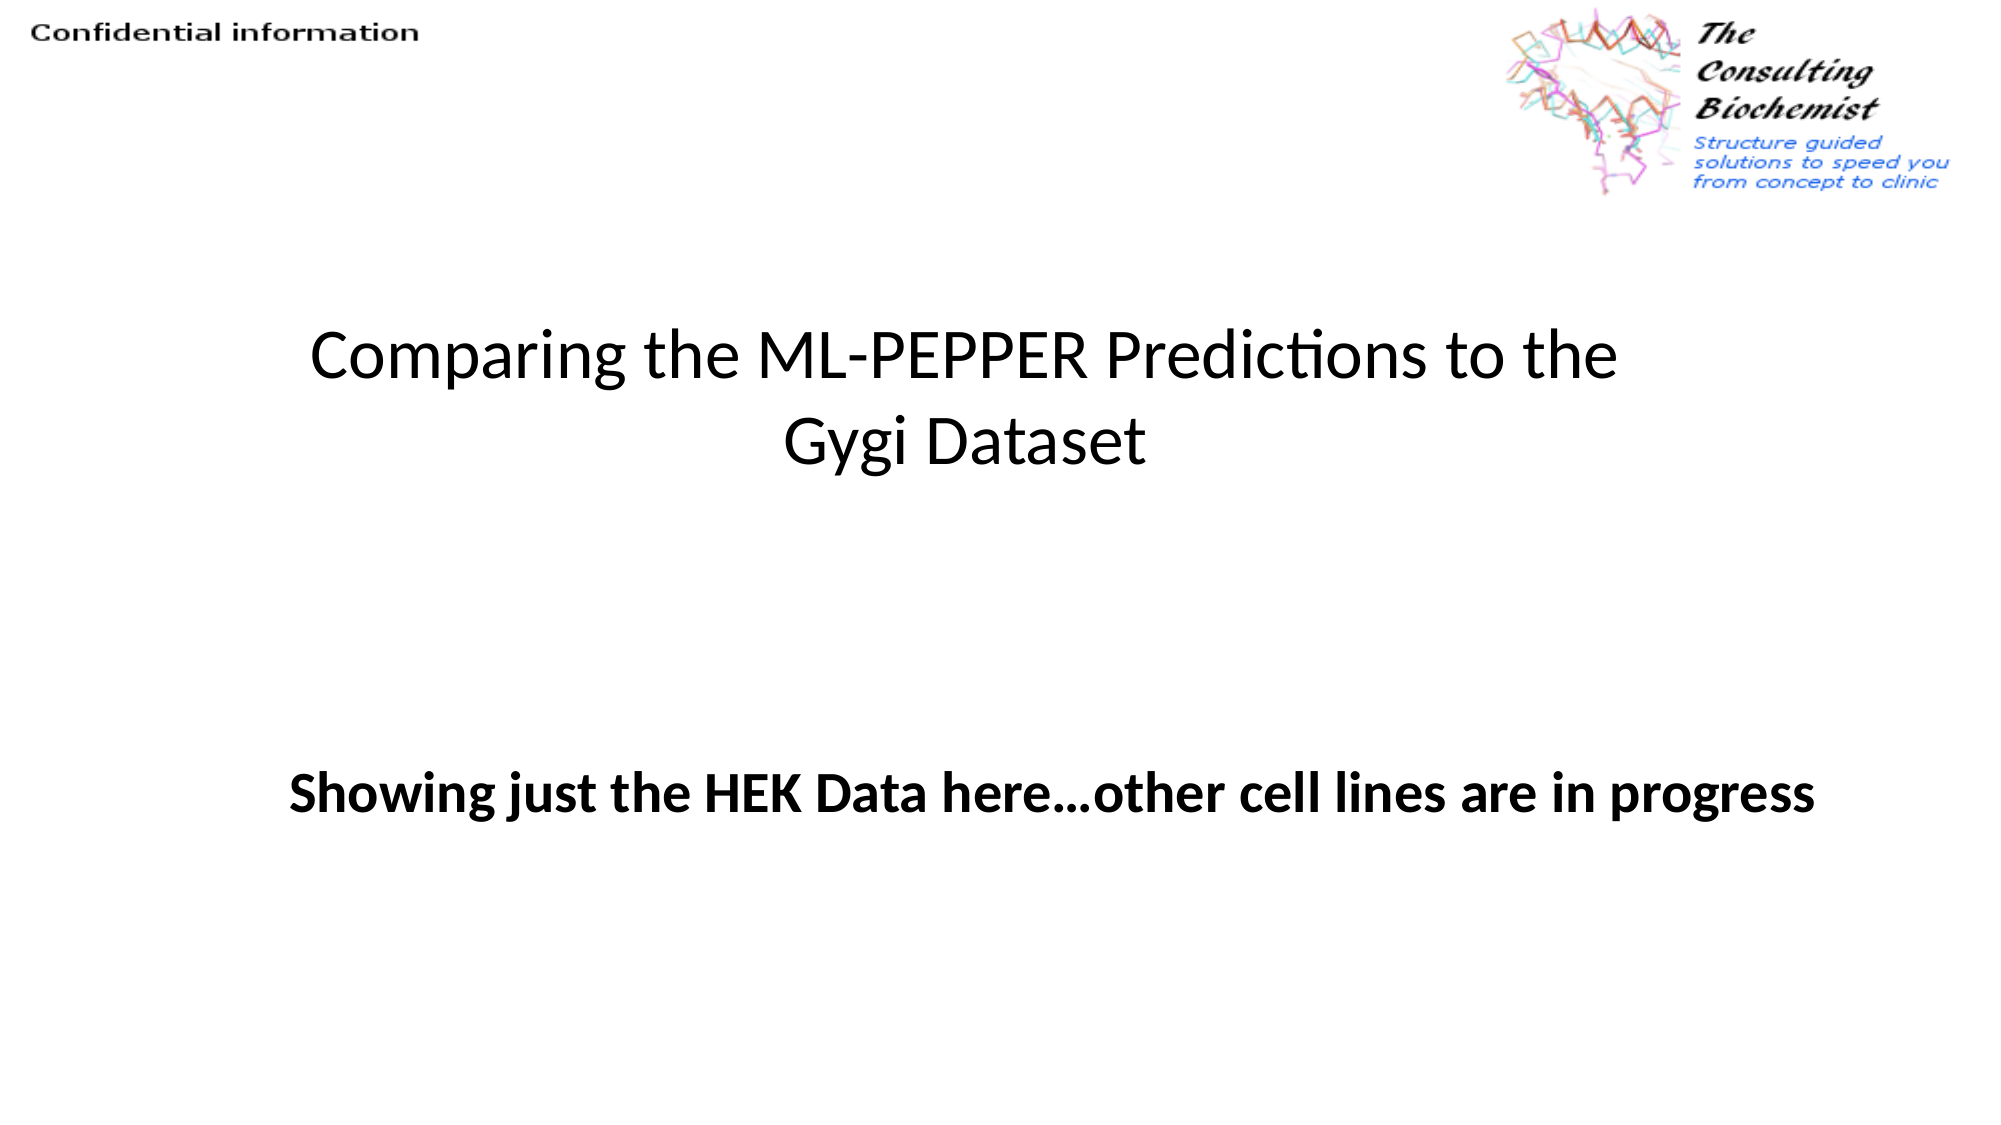

# Comparing the ML-PEPPER Predictions to the Gygi Dataset
Showing just the HEK Data here…other cell lines are in progress